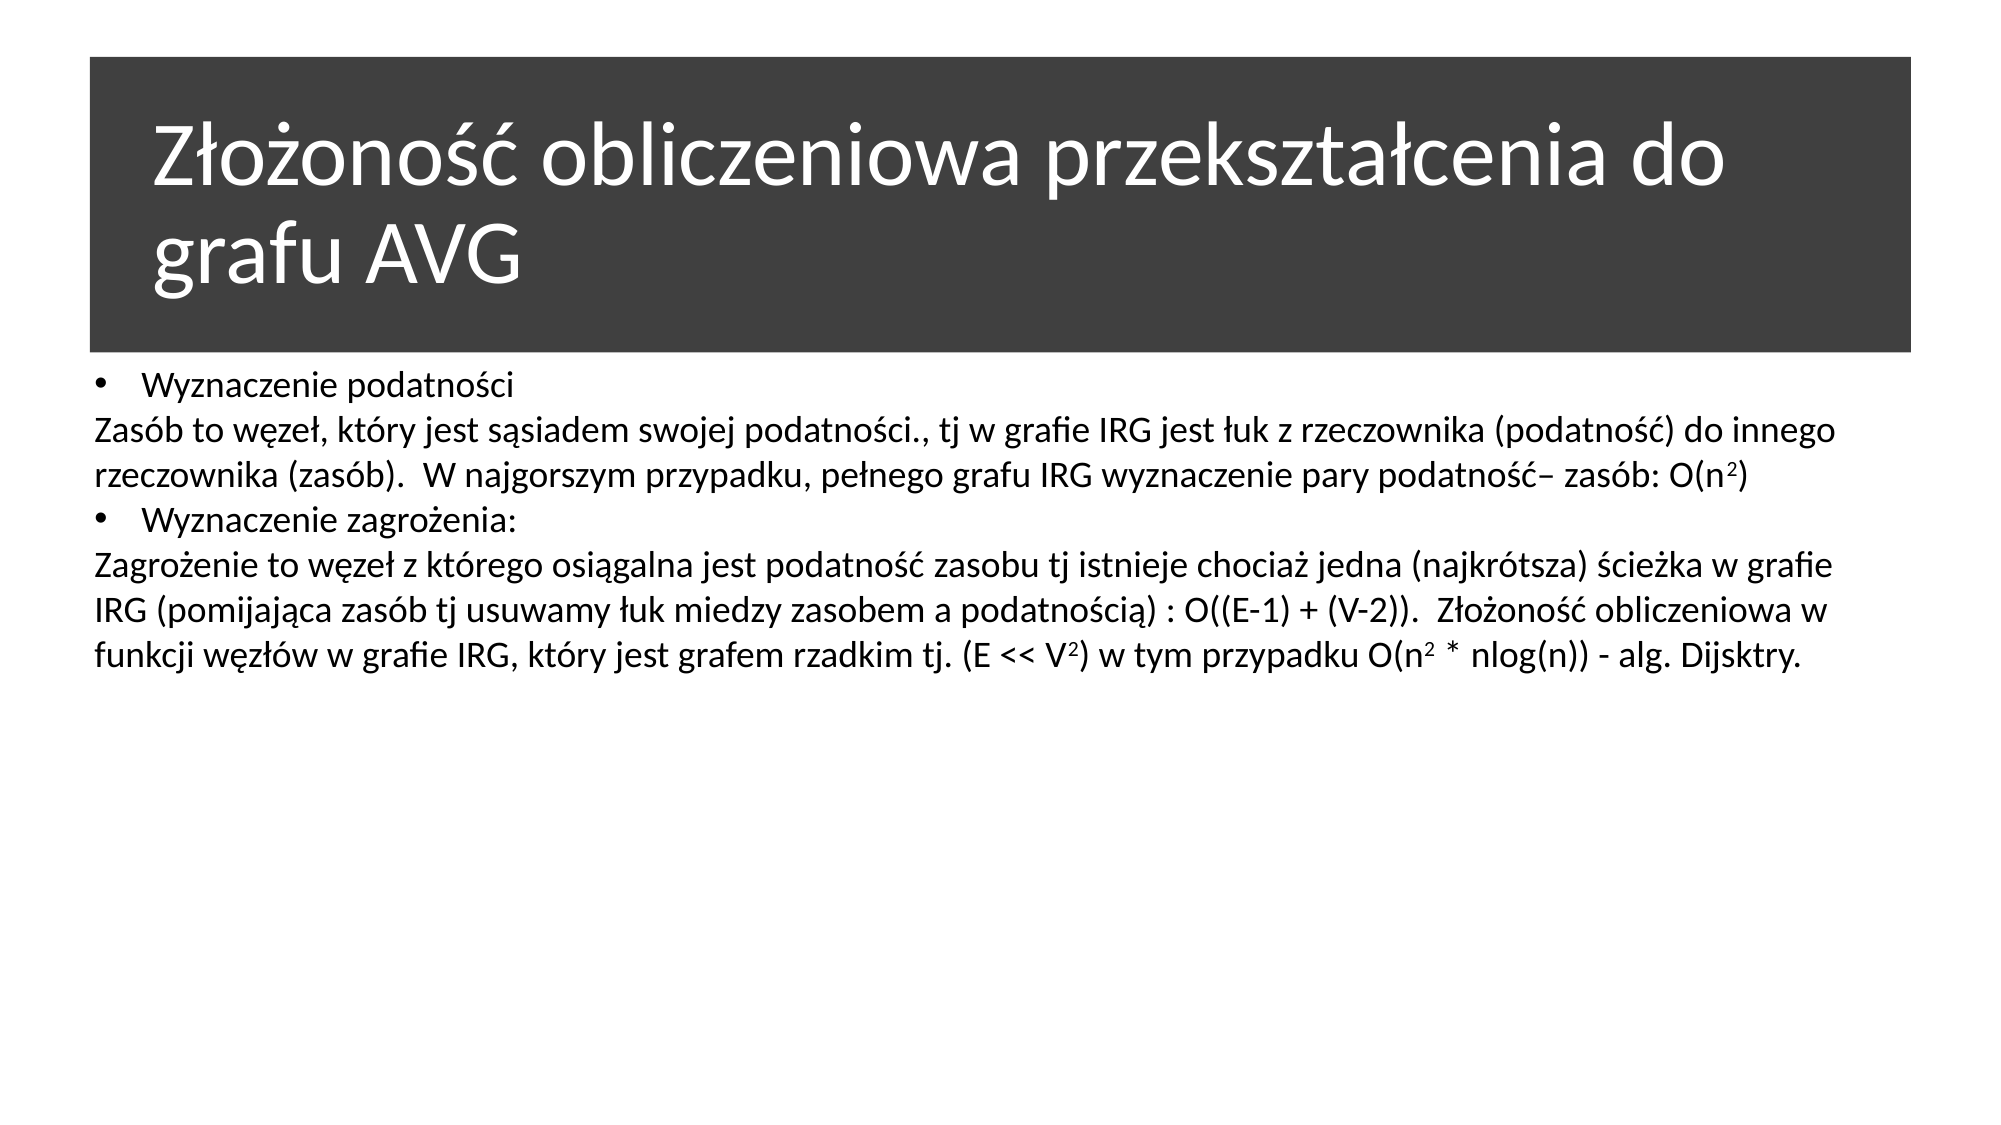

# Złożoność obliczeniowa przekształcenia do grafu AVG
Wyznaczenie podatności
Zasób to węzeł, który jest sąsiadem swojej podatności., tj w grafie IRG jest łuk z rzeczownika (podatność) do innego rzeczownika (zasób).  W najgorszym przypadku, pełnego grafu IRG wyznaczenie pary podatność– zasób: O(n2)
Wyznaczenie zagrożenia:
Zagrożenie to węzeł z którego osiągalna jest podatność zasobu tj istnieje chociaż jedna (najkrótsza) ścieżka w grafie IRG (pomijająca zasób tj usuwamy łuk miedzy zasobem a podatnością) : O((E-1) + (V-2)).  Złożoność obliczeniowa w funkcji węzłów w grafie IRG, który jest grafem rzadkim tj. (E << V2) w tym przypadku O(n2 * nlog(n)) - alg. Dijsktry.
32